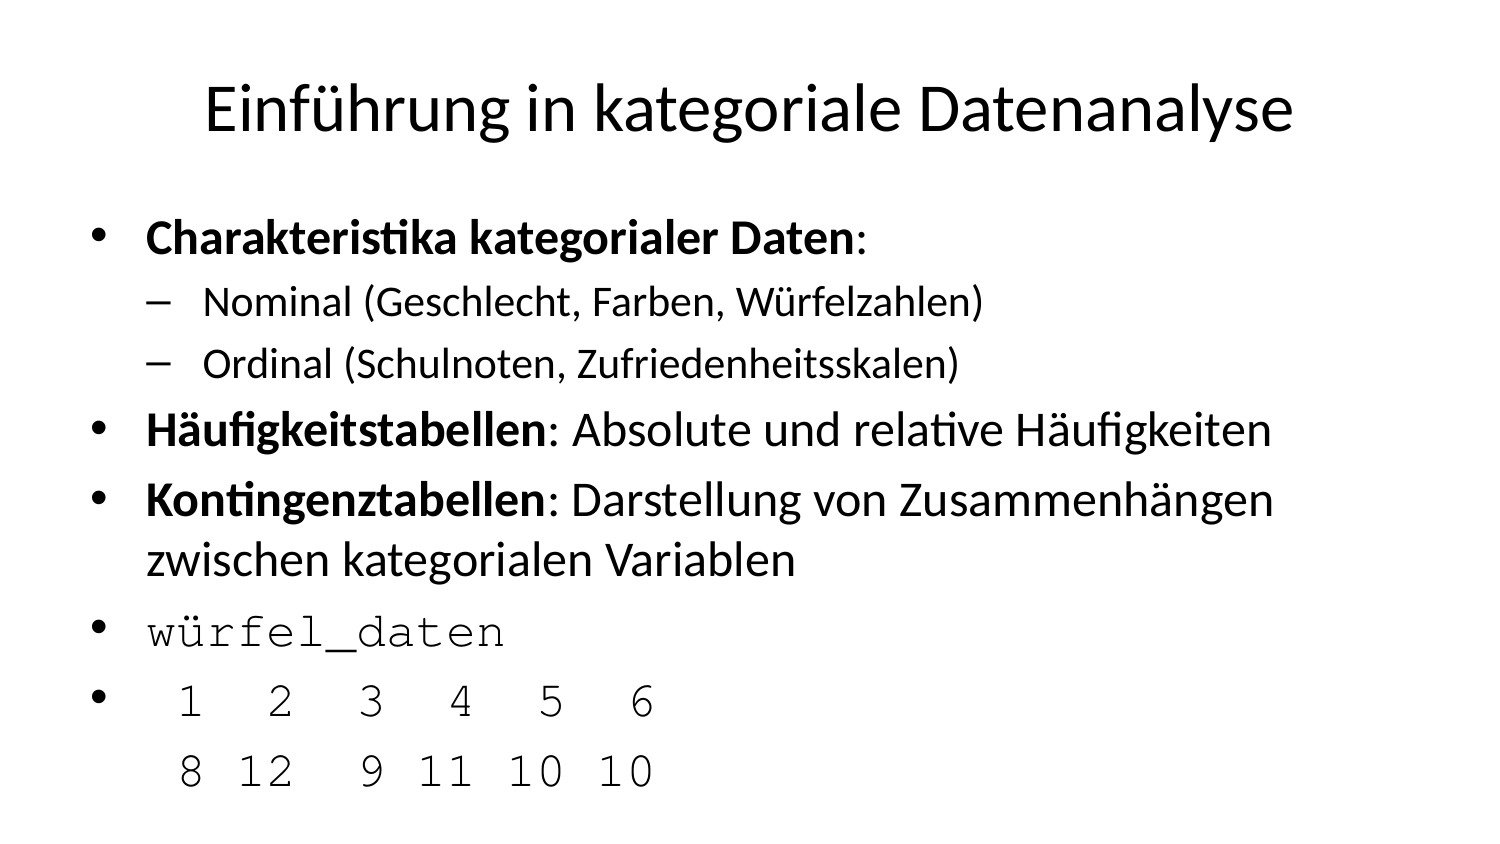

# Einführung in kategoriale Datenanalyse
Charakteristika kategorialer Daten:
Nominal (Geschlecht, Farben, Würfelzahlen)
Ordinal (Schulnoten, Zufriedenheitsskalen)
Häufigkeitstabellen: Absolute und relative Häufigkeiten
Kontingenztabellen: Darstellung von Zusammenhängen zwischen kategorialen Variablen
würfel_daten
 1  2  3  4  5  6
 8 12  9 11 10 10